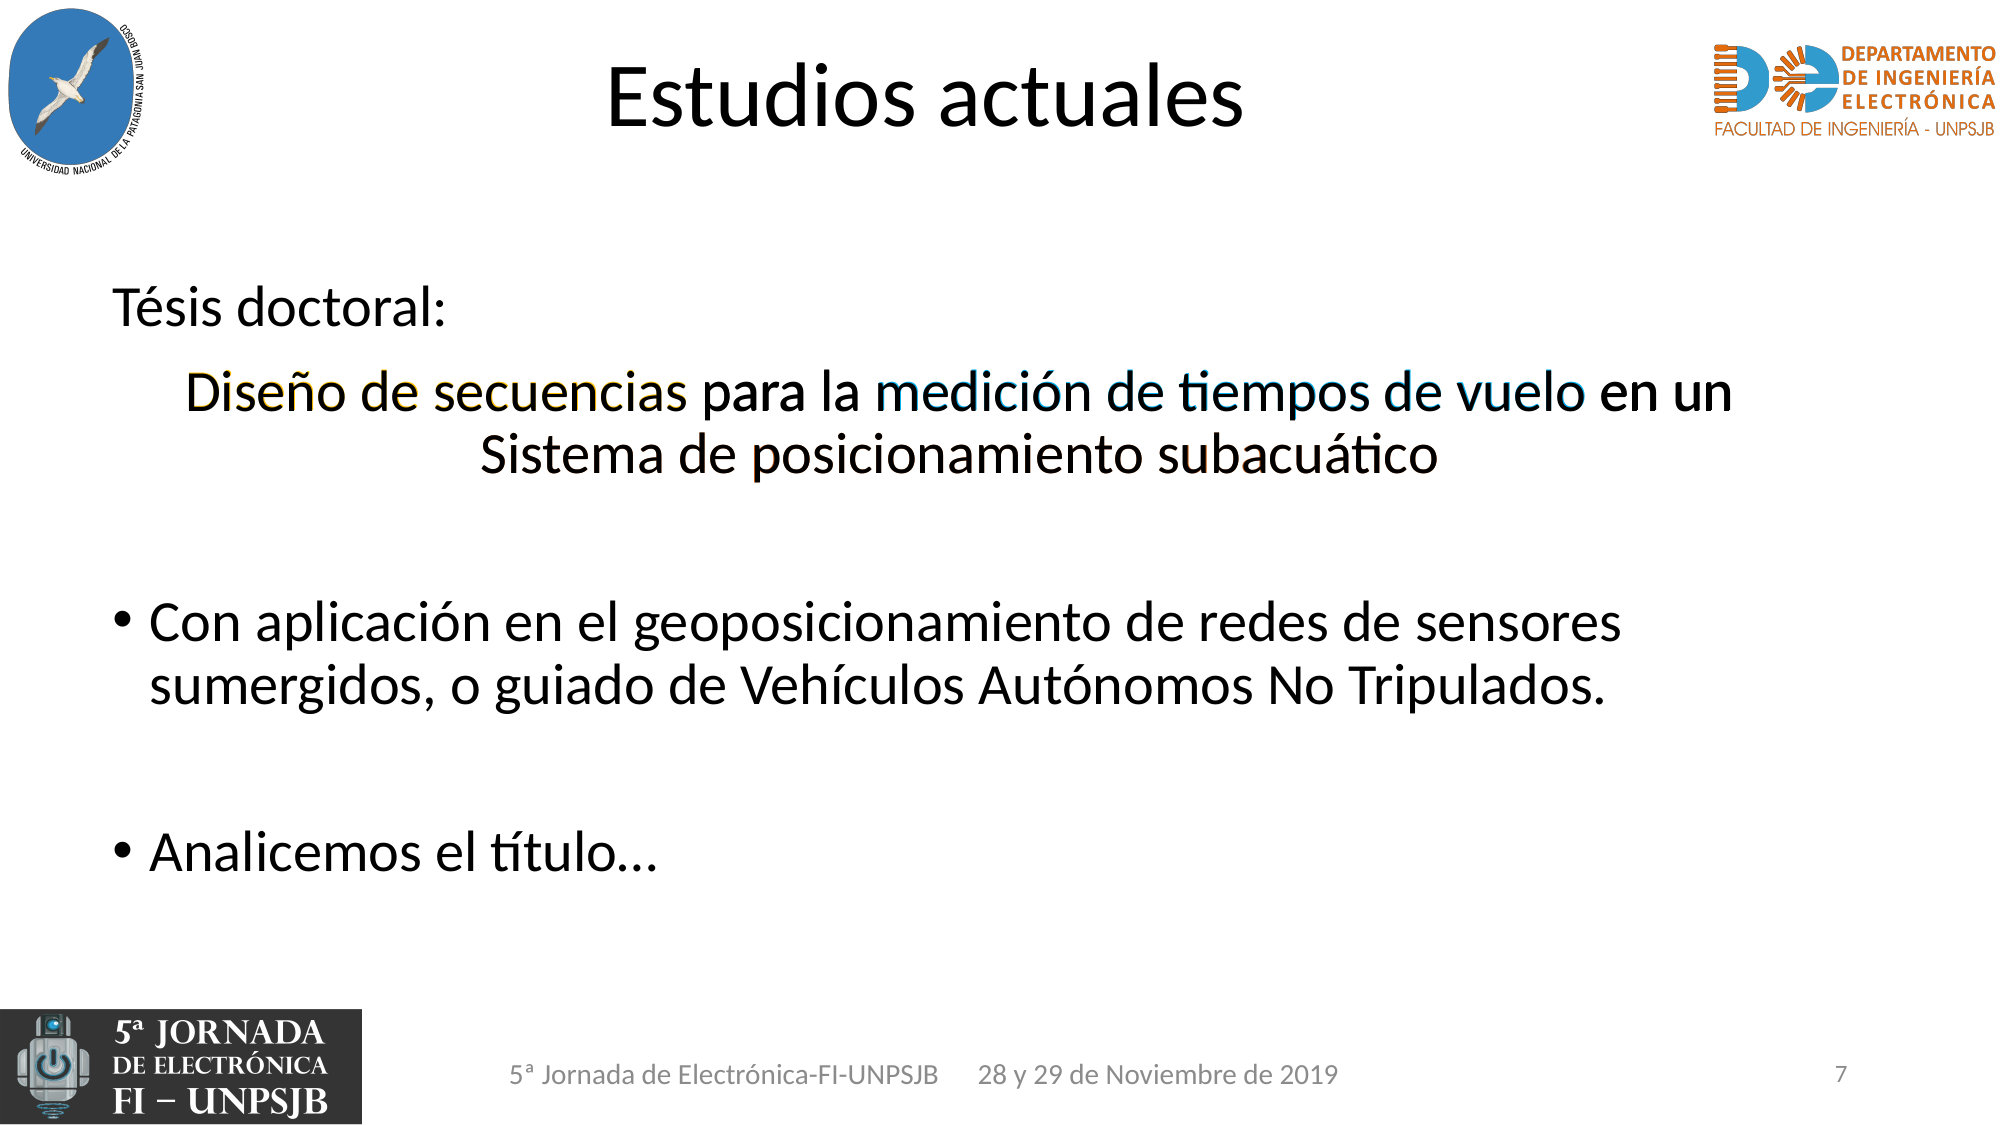

# Estudios actuales
Tésis doctoral:
Diseño de secuencias para la medición de tiempos de vuelo en un Sistema de posicionamiento subacuático

Con aplicación en el geoposicionamiento de redes de sensores sumergidos, o guiado de Vehículos Autónomos No Tripulados.

Analicemos el título…
Diseño de secuencias para la medición de tiempos de vuelo en un Sistema de posicionamiento subacuático
5ª Jornada de Electrónica-FI-UNPSJB      28 y 29 de Noviembre de 2019
7